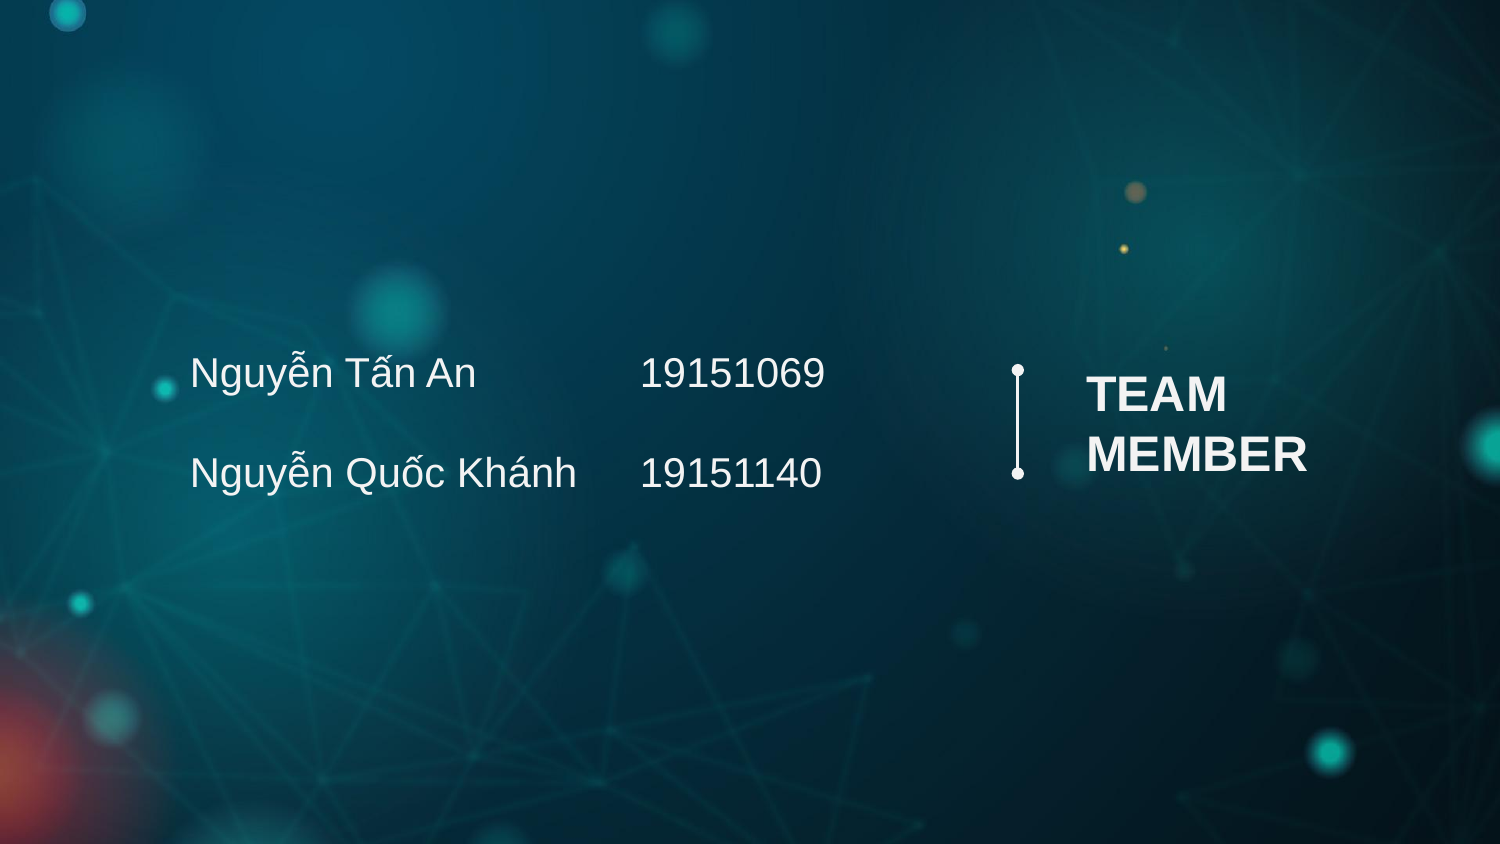

# TEAM MEMBER
Nguyễn Tấn An		19151069

Nguyễn Quốc Khánh	19151140